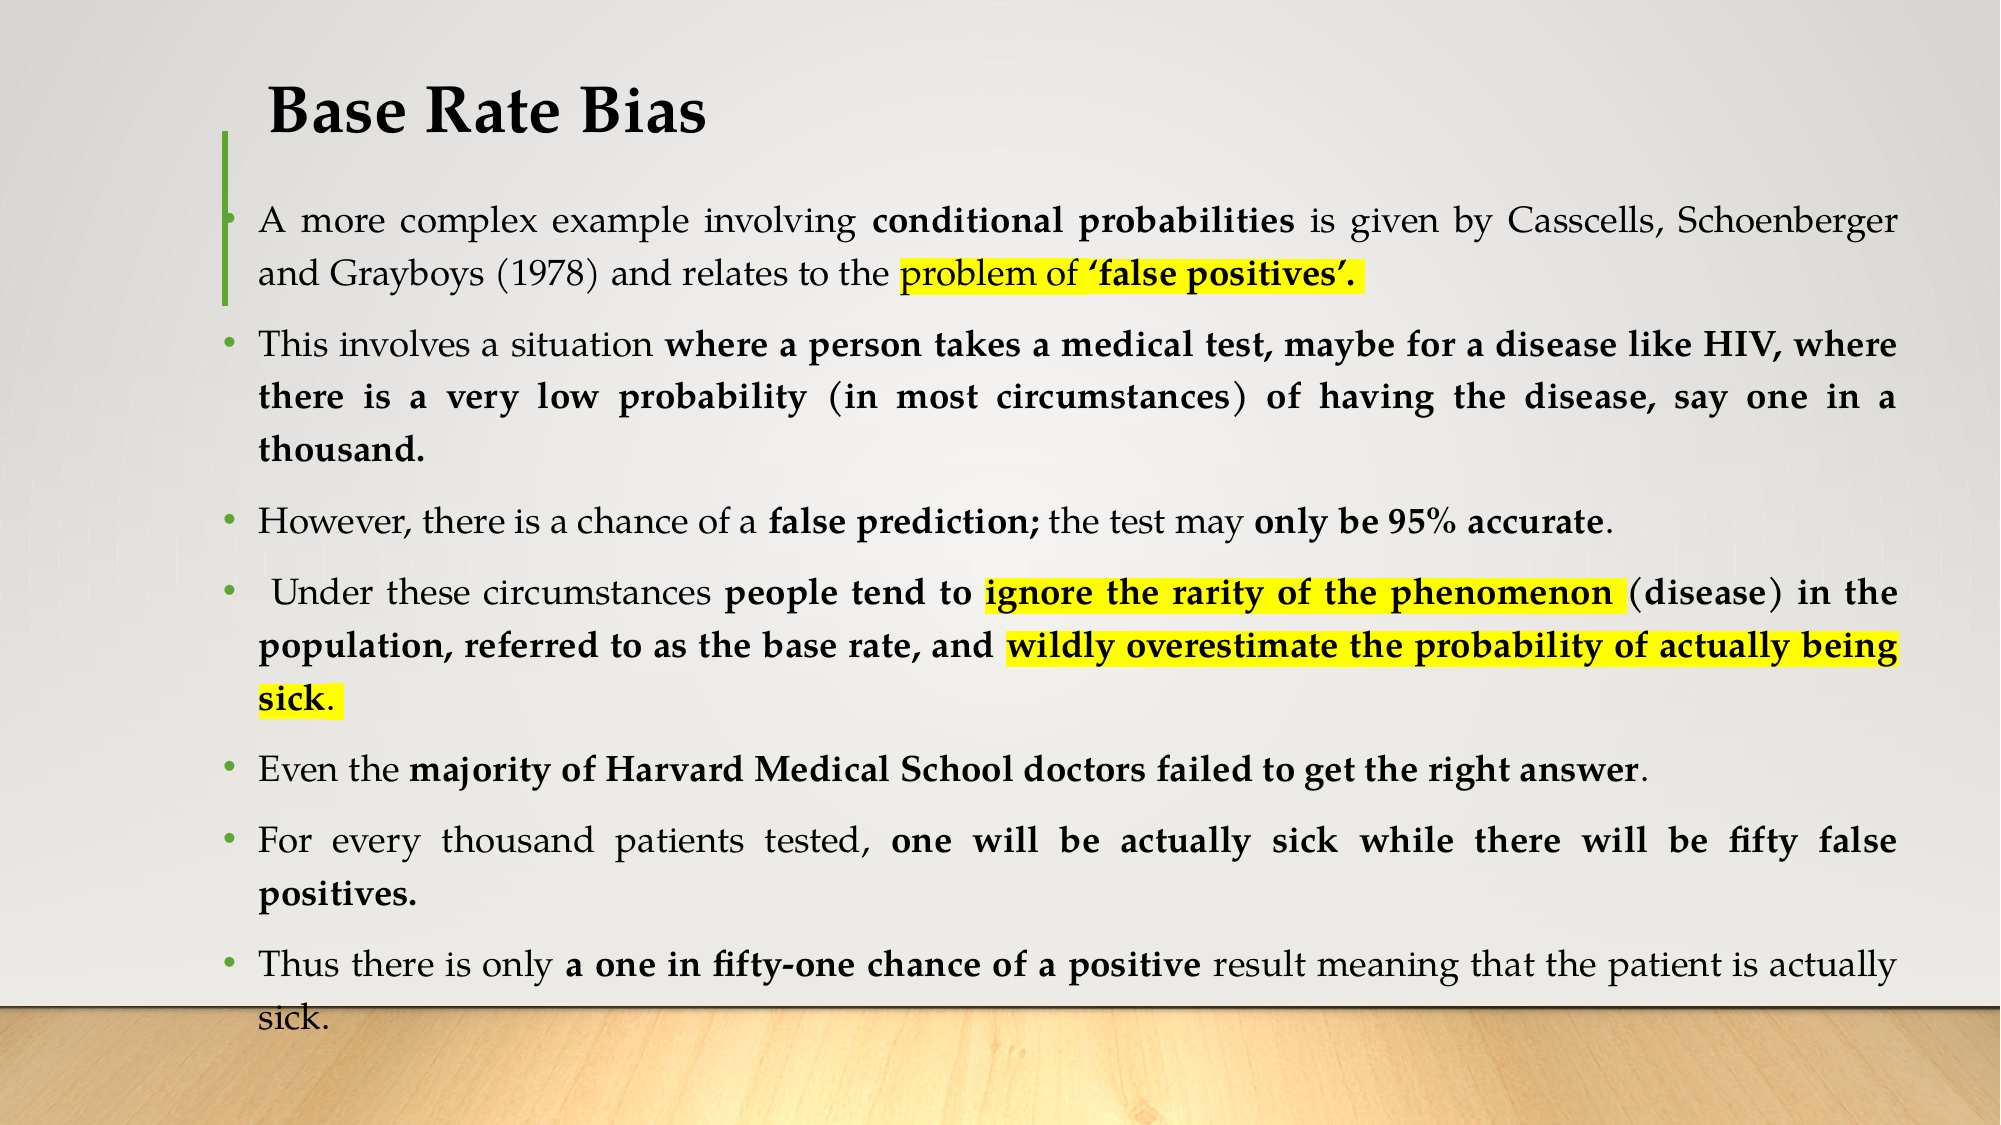

# Base Rate Bias
A more complex example involving conditional probabilities is given by Casscells, Schoenberger and Grayboys (1978) and relates to the problem of ‘false positives’.
This involves a situation where a person takes a medical test, maybe for a disease like HIV, where there is a very low probability (in most circumstances) of having the disease, say one in a thousand.
However, there is a chance of a false prediction; the test may only be 95% accurate.
 Under these circumstances people tend to ignore the rarity of the phenomenon (disease) in the population, referred to as the base rate, and wildly overestimate the probability of actually being sick.
Even the majority of Harvard Medical School doctors failed to get the right answer.
For every thousand patients tested, one will be actually sick while there will be fifty false positives.
Thus there is only a one in fifty-one chance of a positive result meaning that the patient is actually sick.